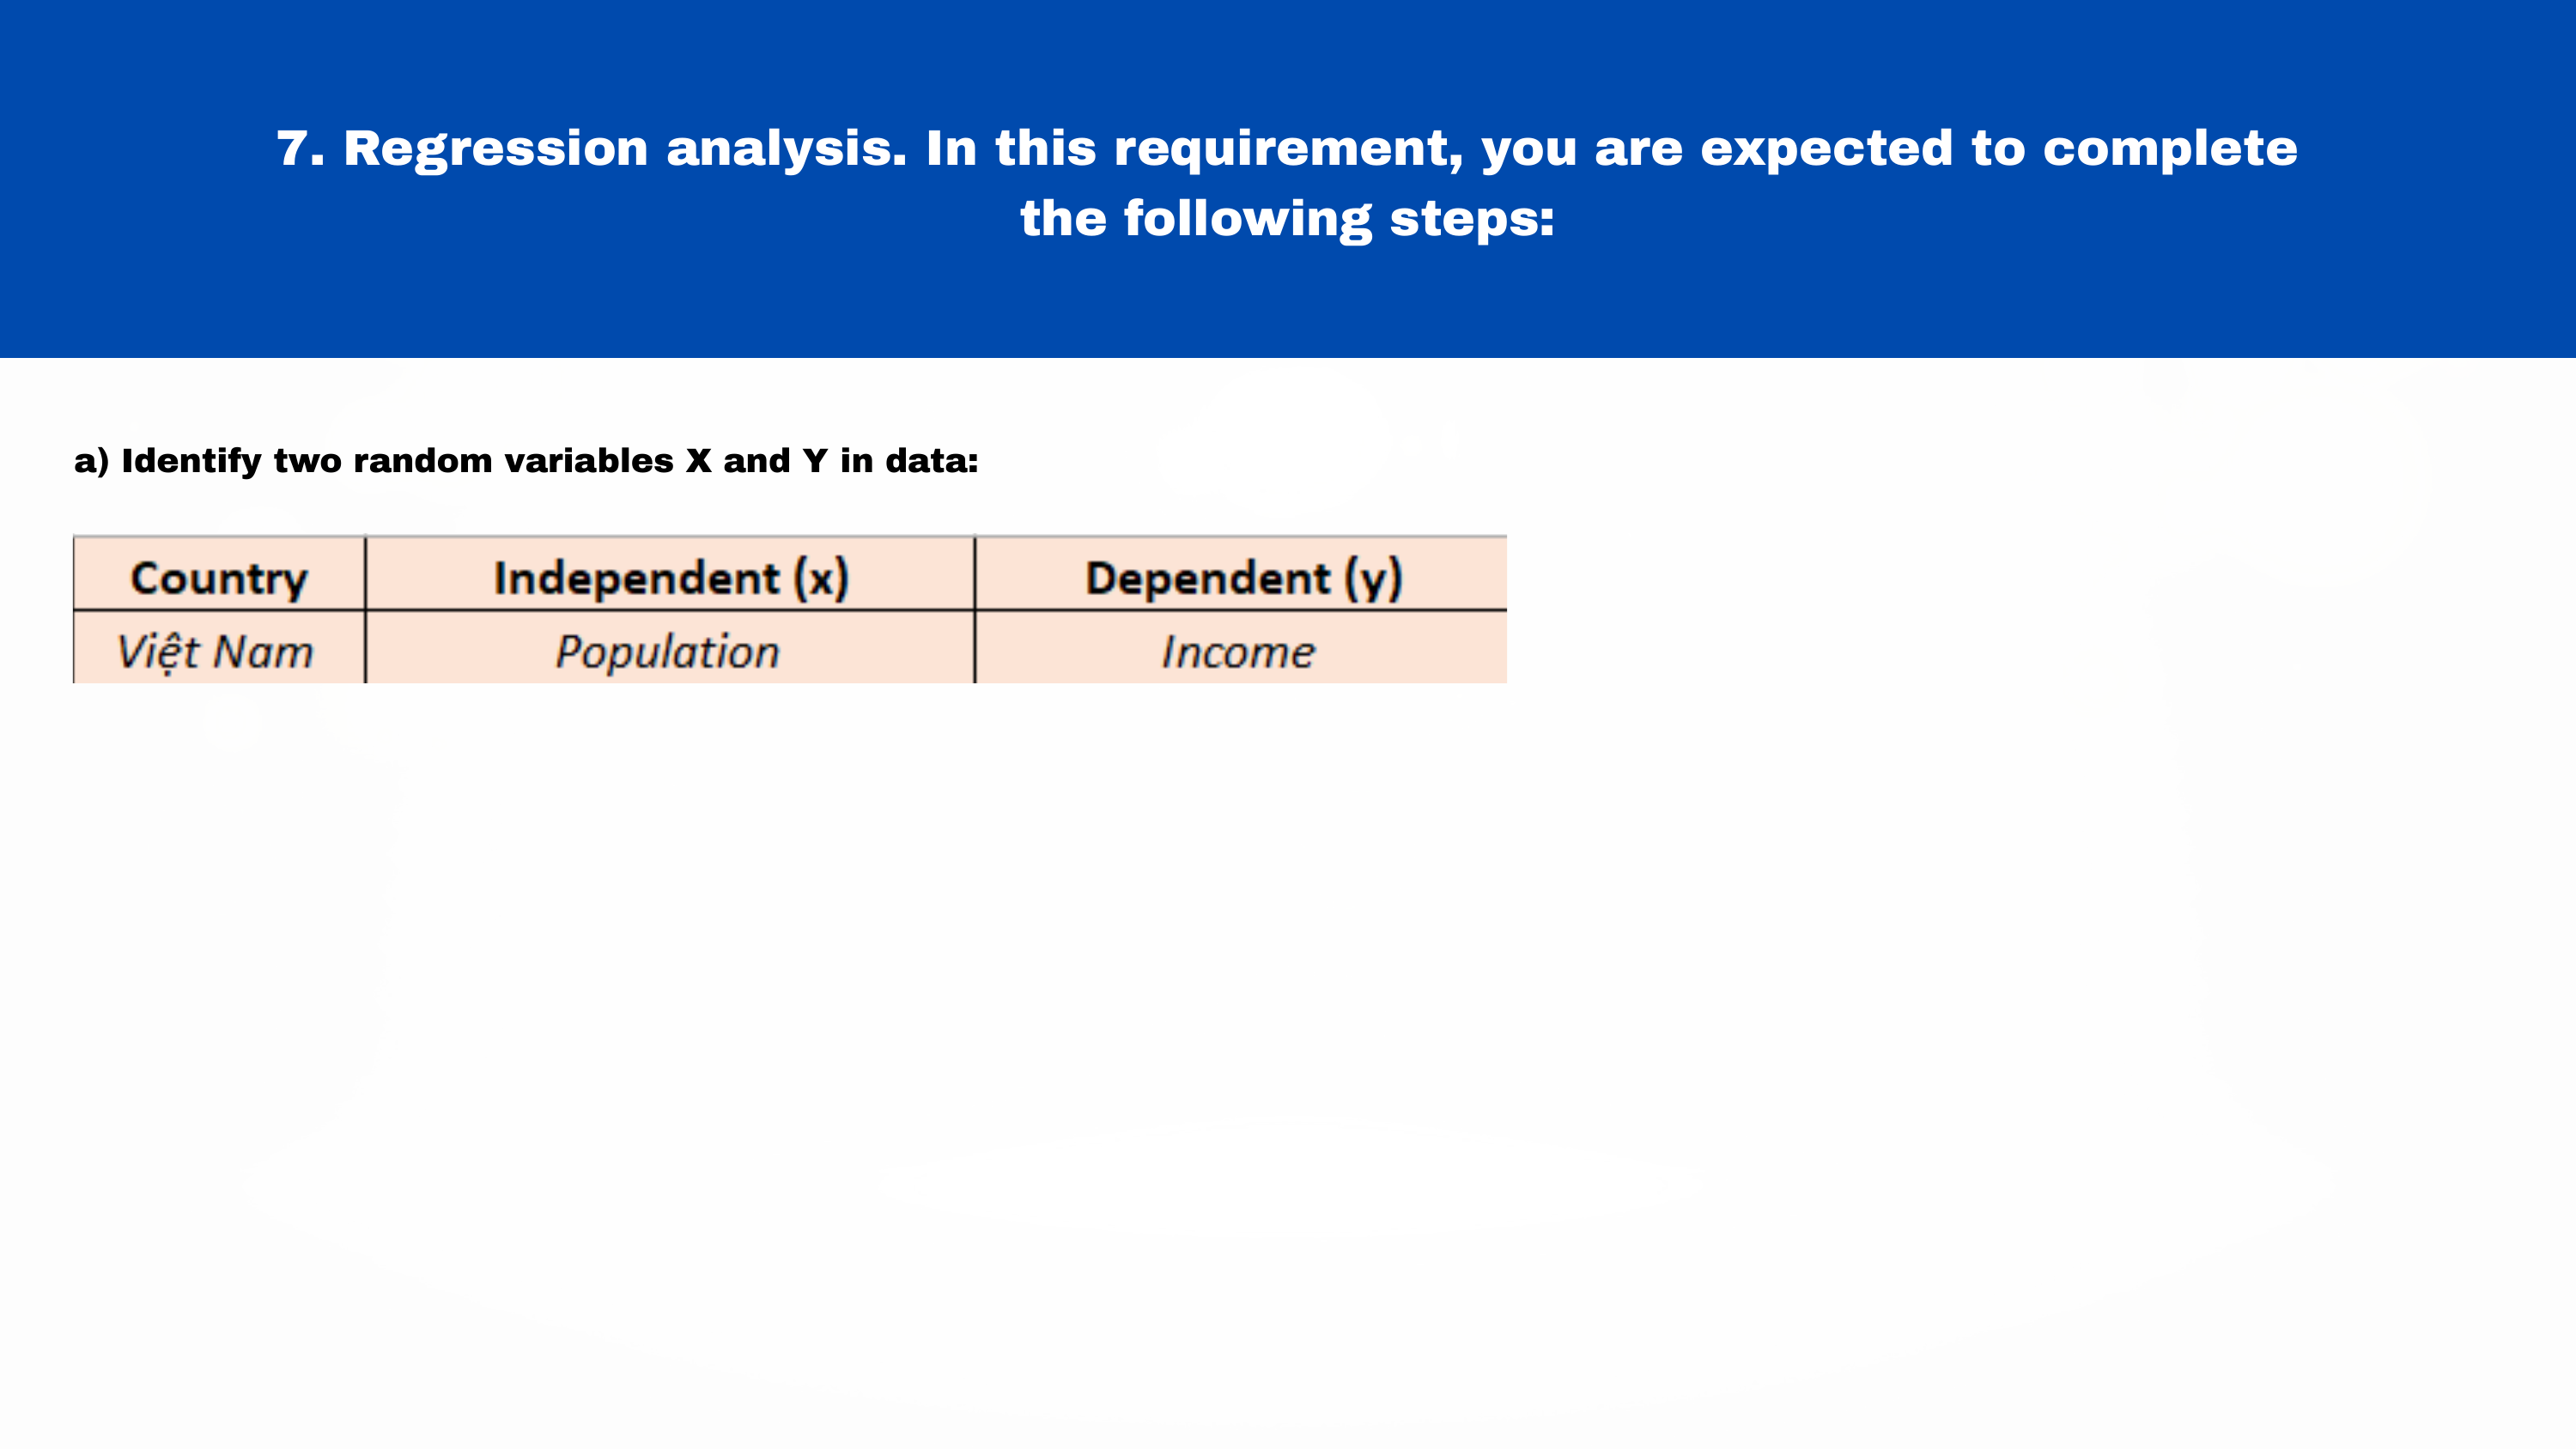

7. Regression analysis. In this requirement, you are expected to complete
the following steps:
a) Identify two random variables X and Y in data: